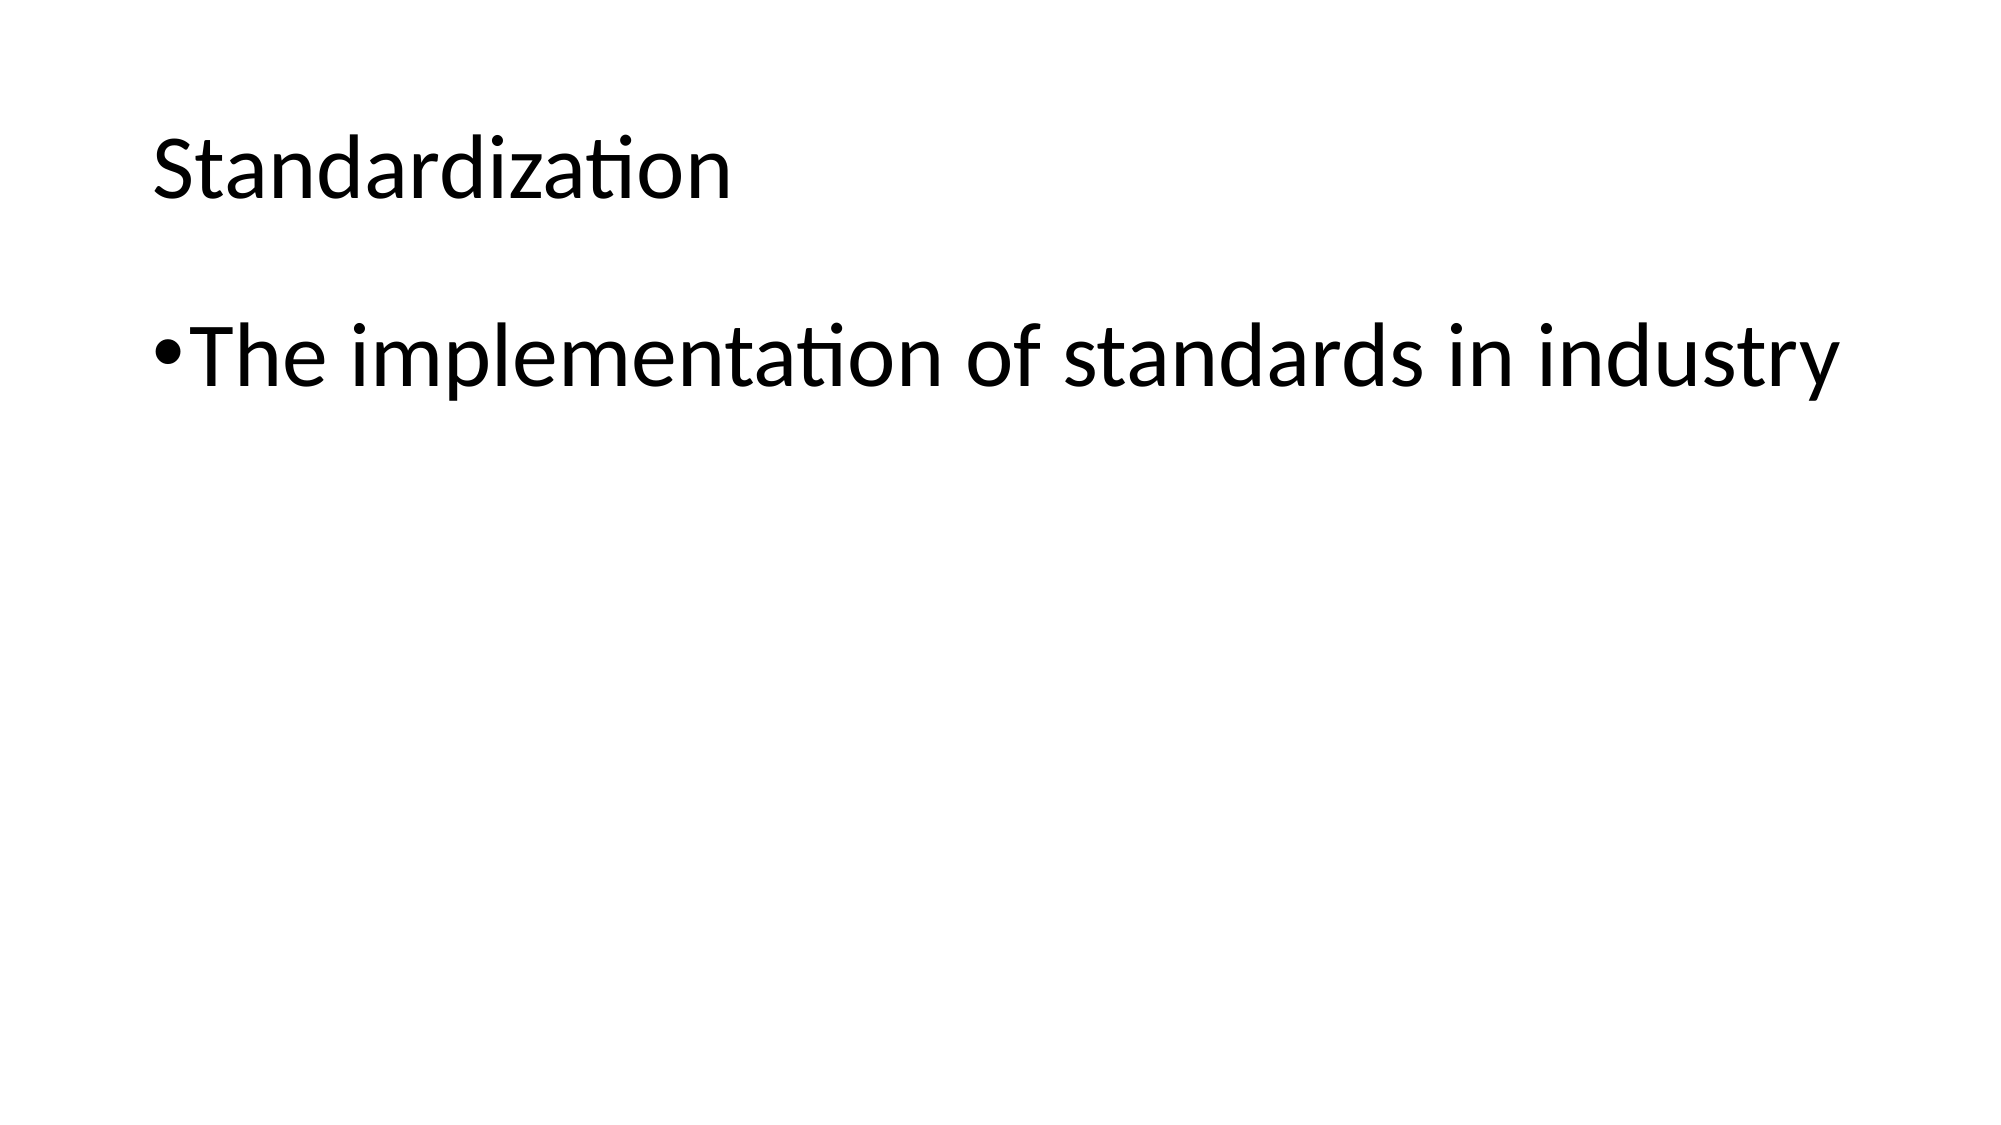

# Standardization
The implementation of standards in industry